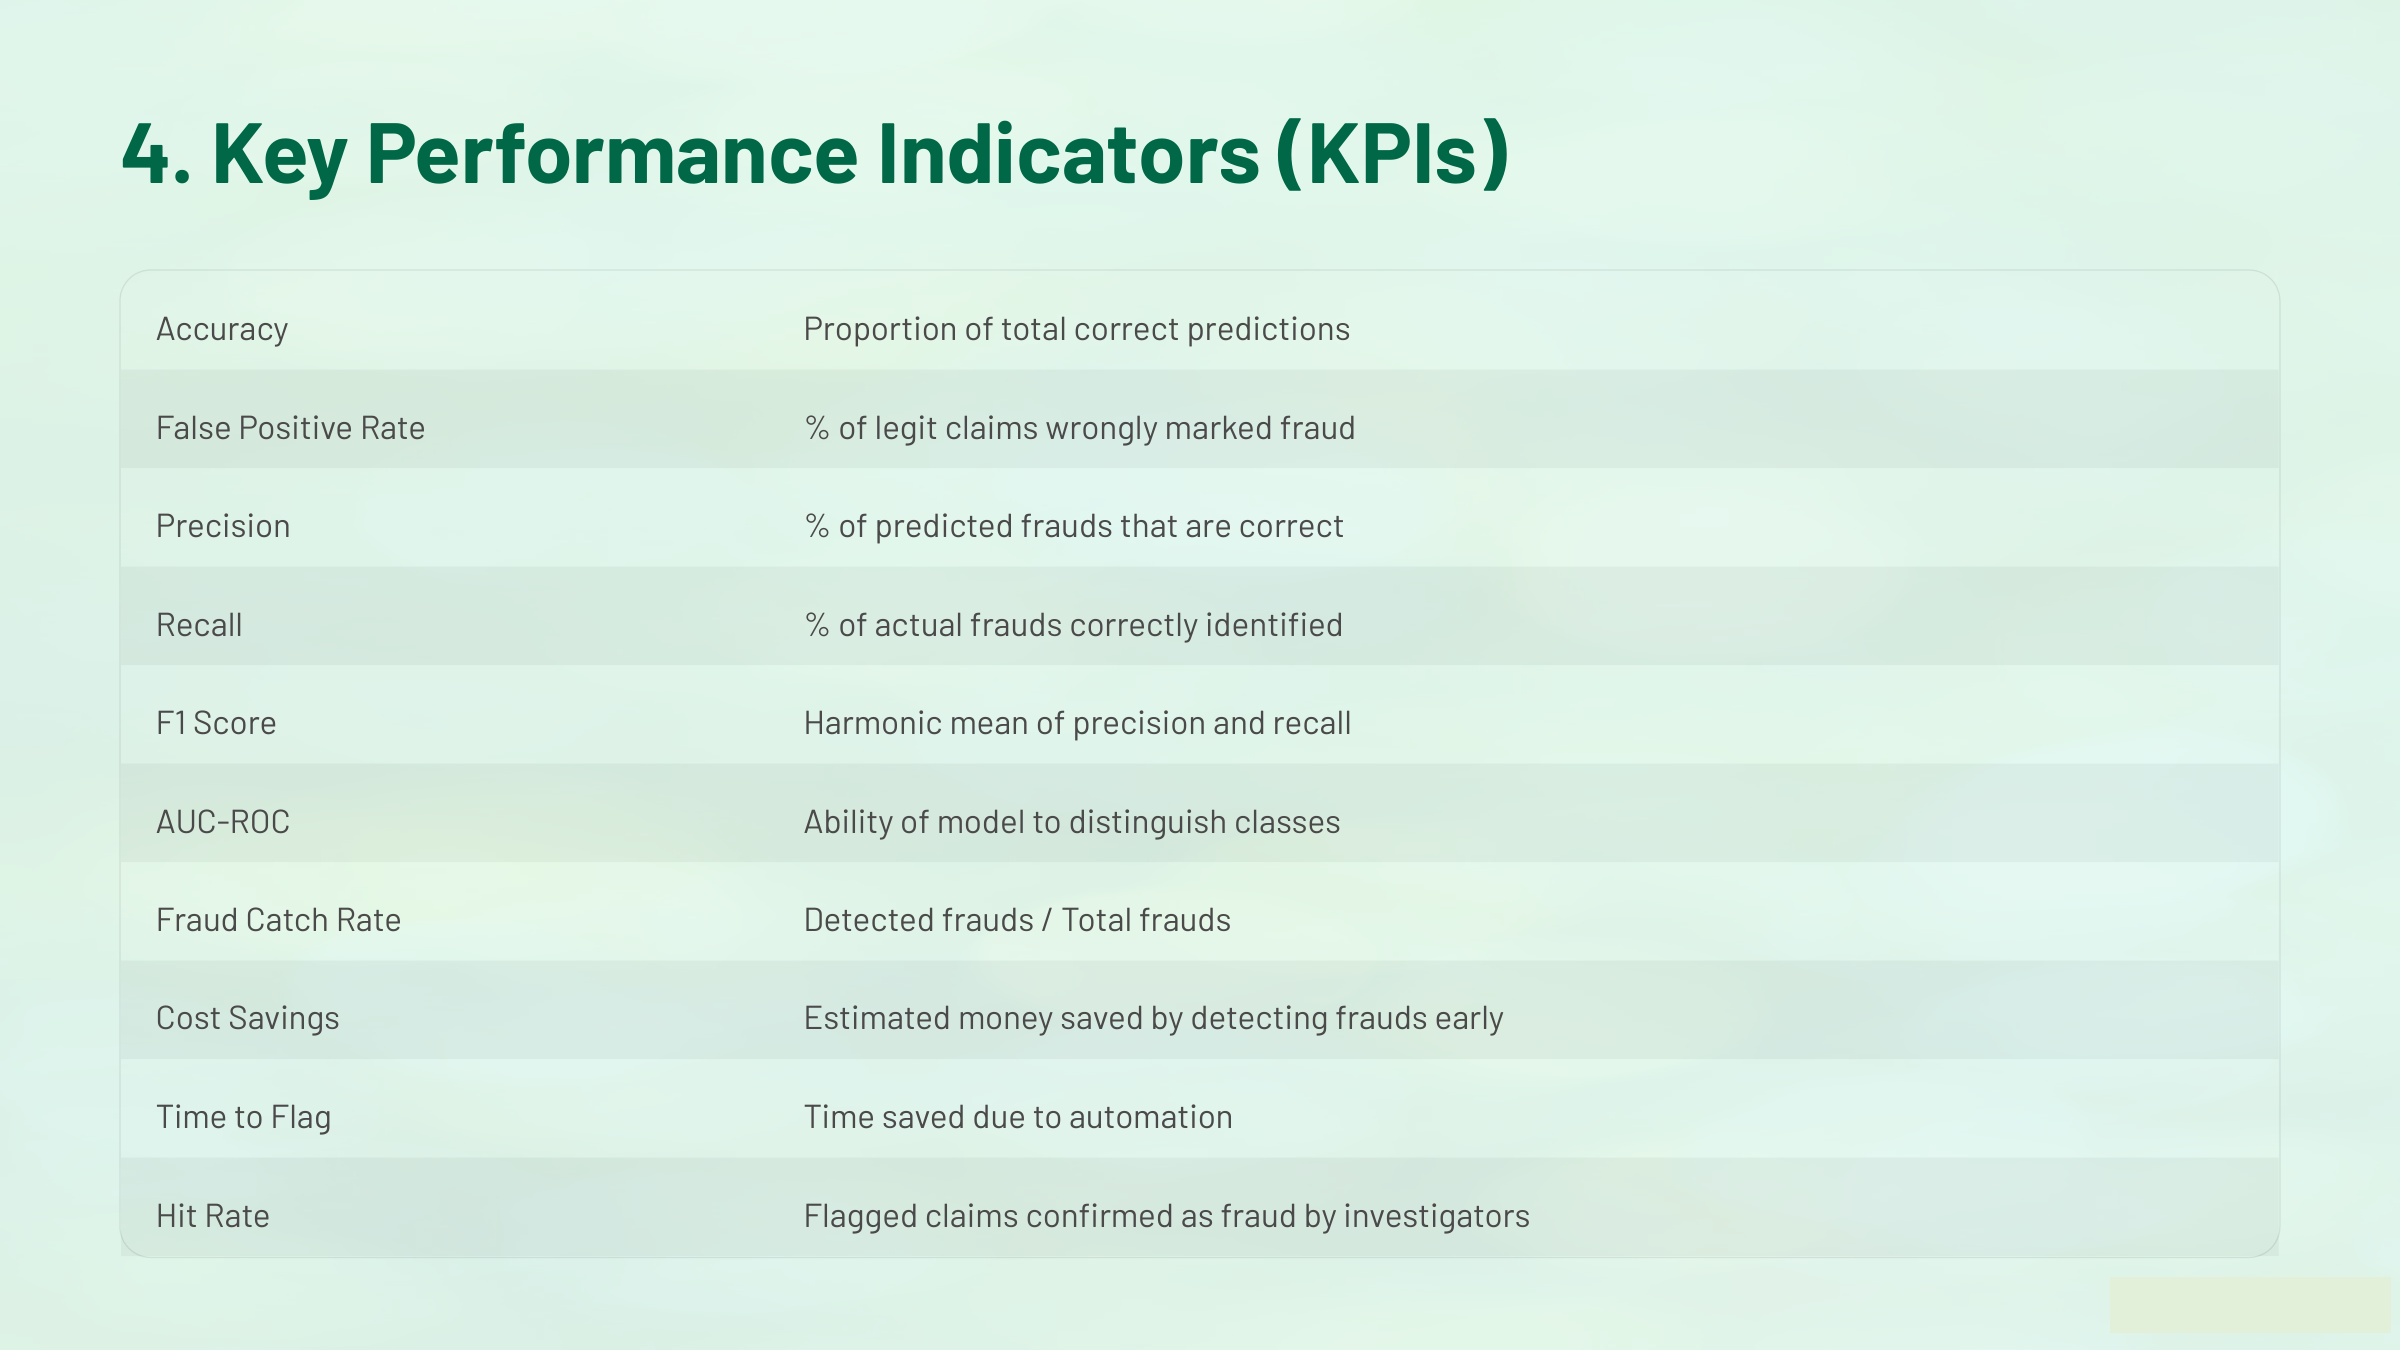

4. Key Performance Indicators (KPIs)

Accuracy
Proportion of total correct predictions

False Positive Rate
% of legit claims wrongly marked fraud

Precision
% of predicted frauds that are correct

Recall
% of actual frauds correctly identified

F1 Score
Harmonic mean of precision and recall

AUC-ROC
Ability of model to distinguish classes

Fraud Catch Rate
Detected frauds / Total frauds

Cost Savings
Estimated money saved by detecting frauds early

Time to Flag
Time saved due to automation

Hit Rate
Flagged claims confirmed as fraud by investigators